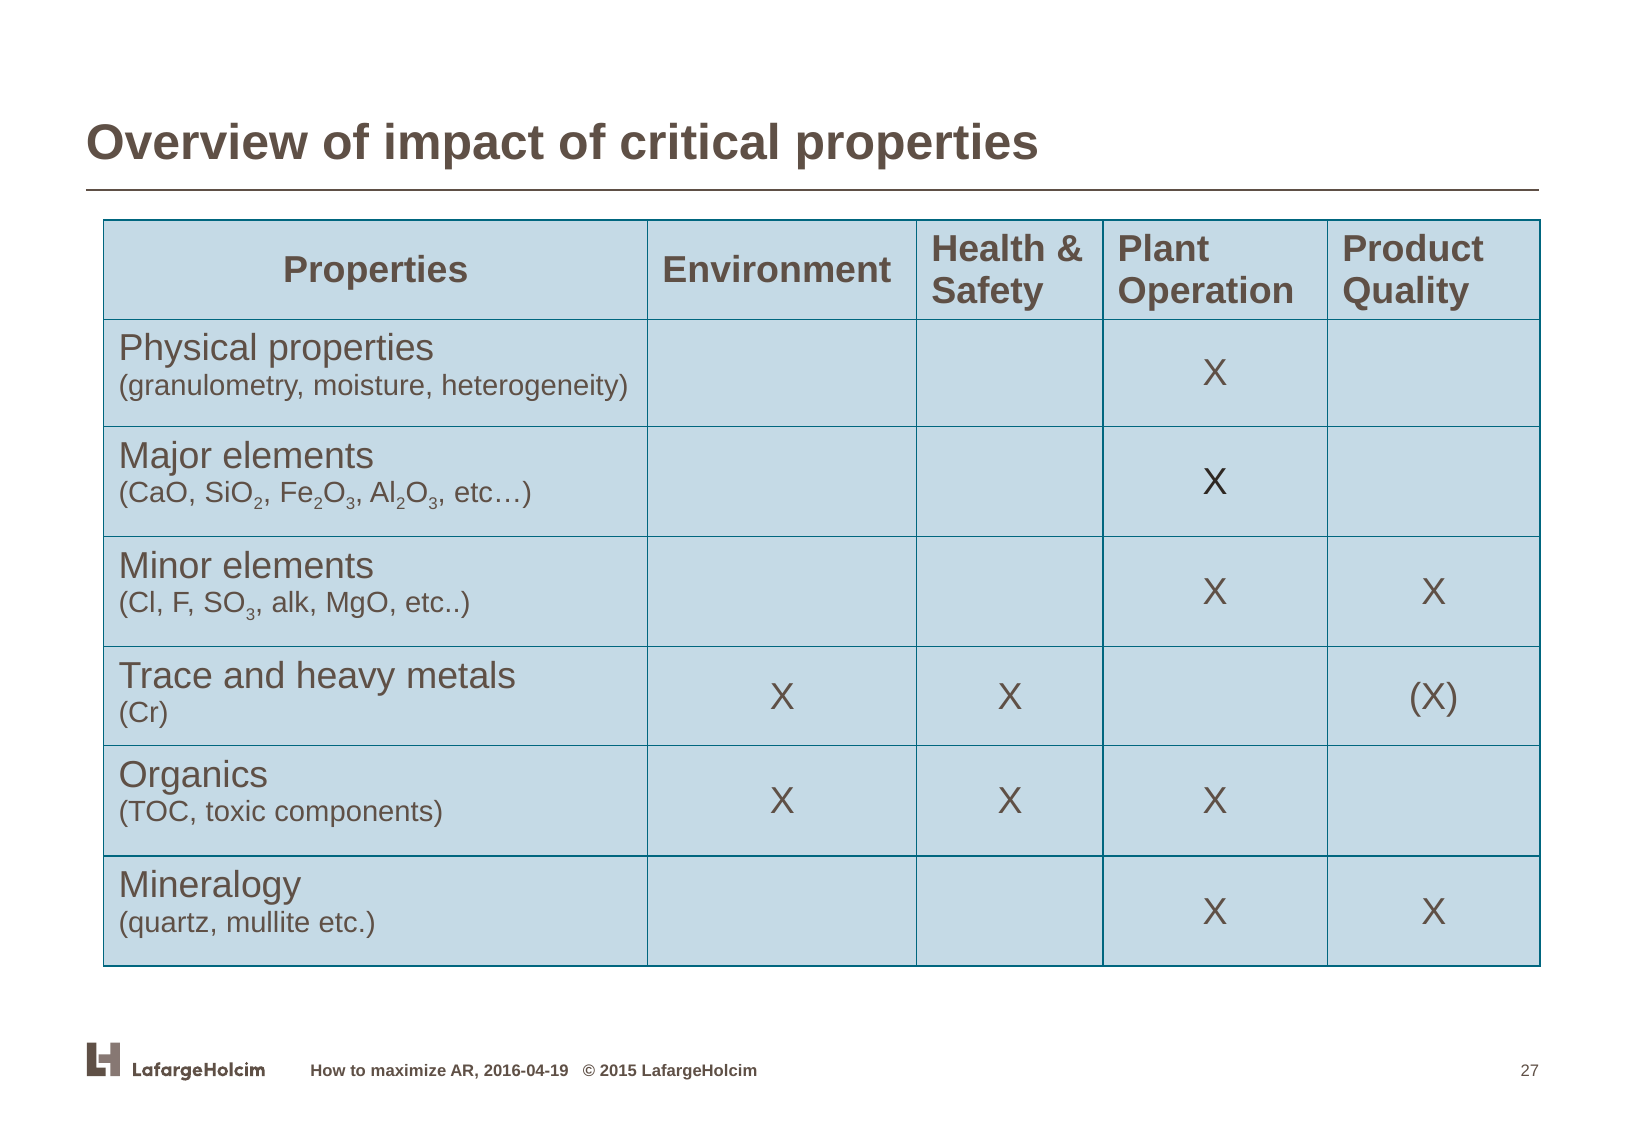

# Overview of impact of critical properties
| Properties | Environment | Health & Safety | Plant Operation | Product Quality |
| --- | --- | --- | --- | --- |
| Physical properties (granulometry, moisture, heterogeneity) |  |  | X |  |
| Major elements (CaO, SiO2, Fe2O3, Al2O3, etc…) |  |  | X |  |
| Minor elements (Cl, F, SO3, alk, MgO, etc..) |  |  | X | X |
| Trace and heavy metals (Cr) | X | X |  | (X) |
| Organics (TOC, toxic components) | X | X | X |  |
| Mineralogy (quartz, mullite etc.) |  |  | X | X |
How to maximize AR, 2016-04-19   © 2015 LafargeHolcim
27